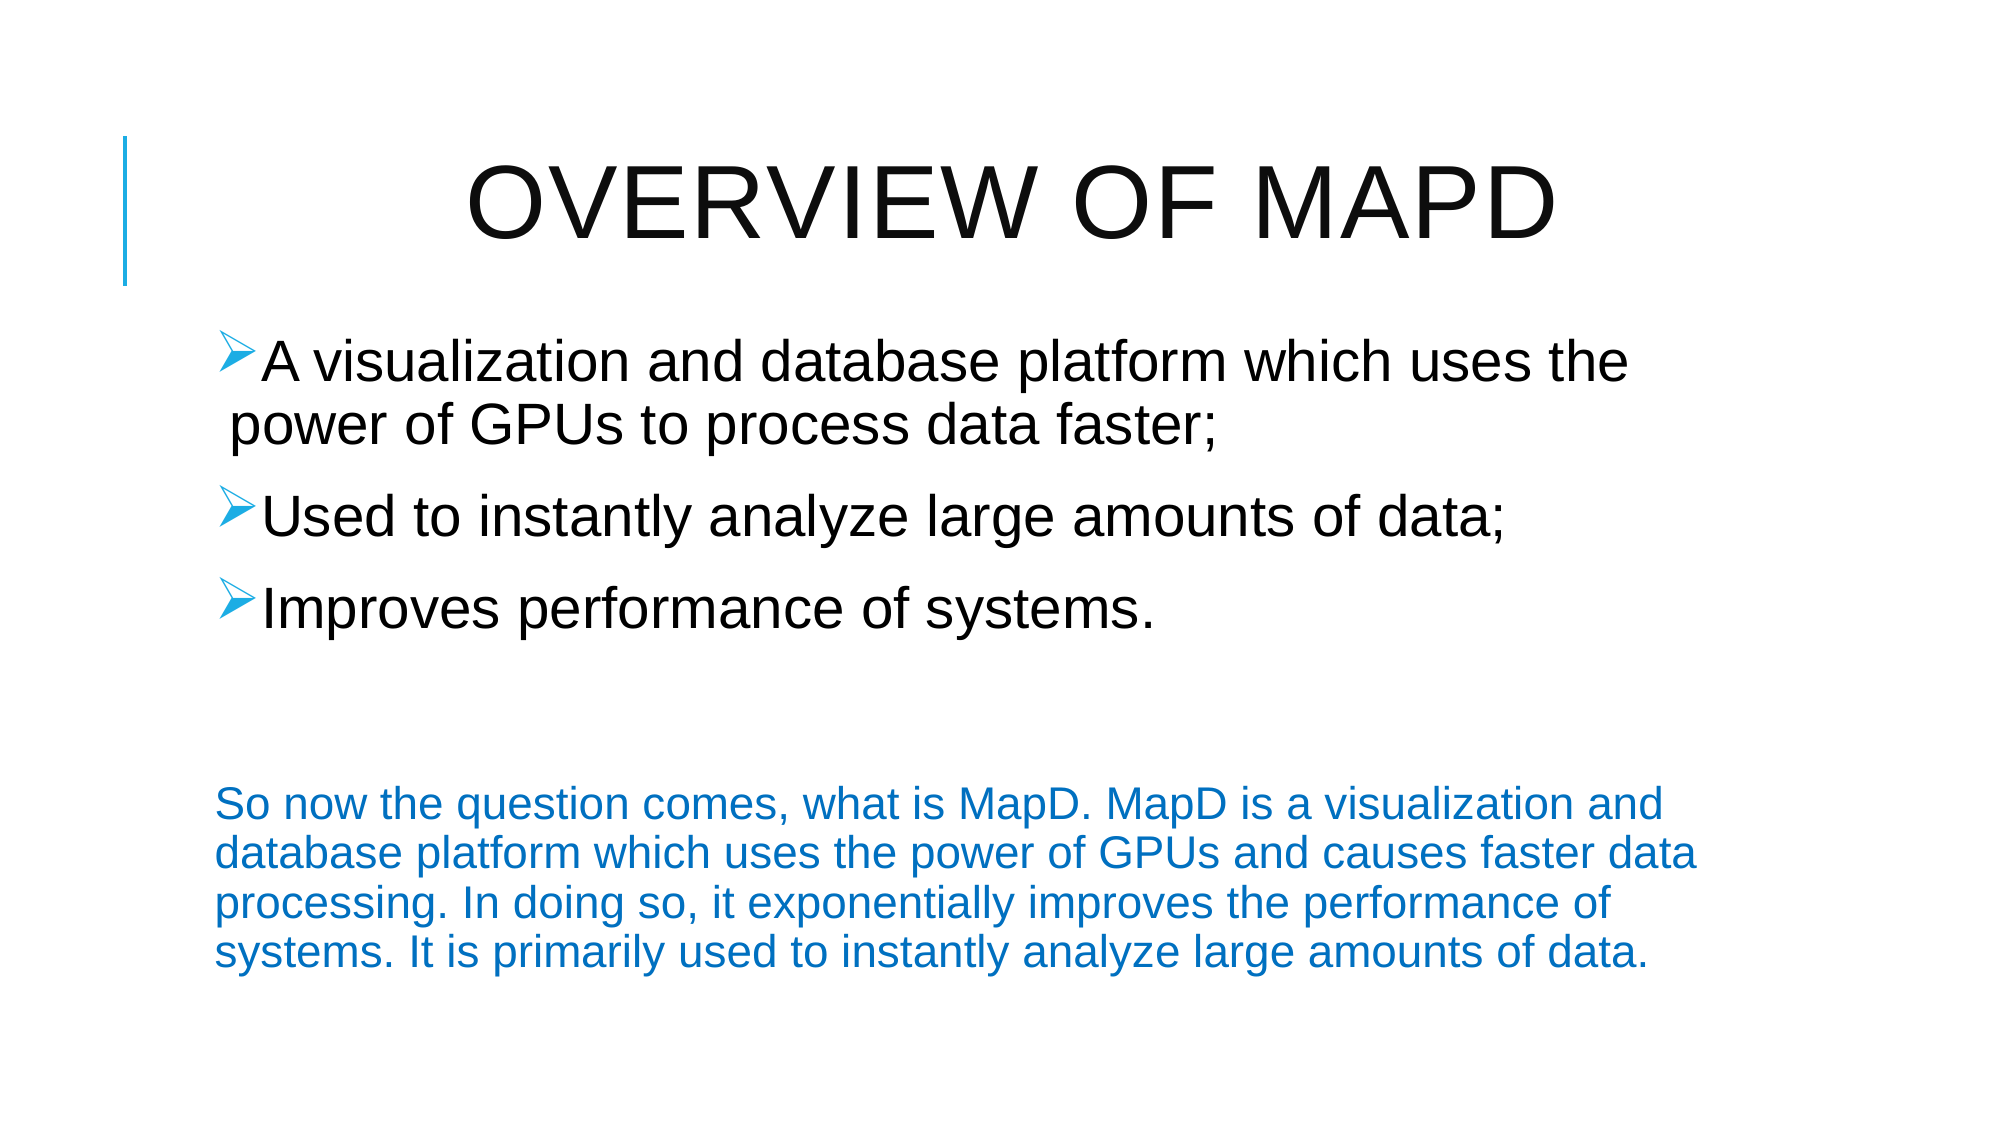

# Overview of MapD
A visualization and database platform which uses the power of GPUs to process data faster;
Used to instantly analyze large amounts of data;
Improves performance of systems.

So now the question comes, what is MapD. MapD is a visualization and database platform which uses the power of GPUs and causes faster data processing. In doing so, it exponentially improves the performance of systems. It is primarily used to instantly analyze large amounts of data.